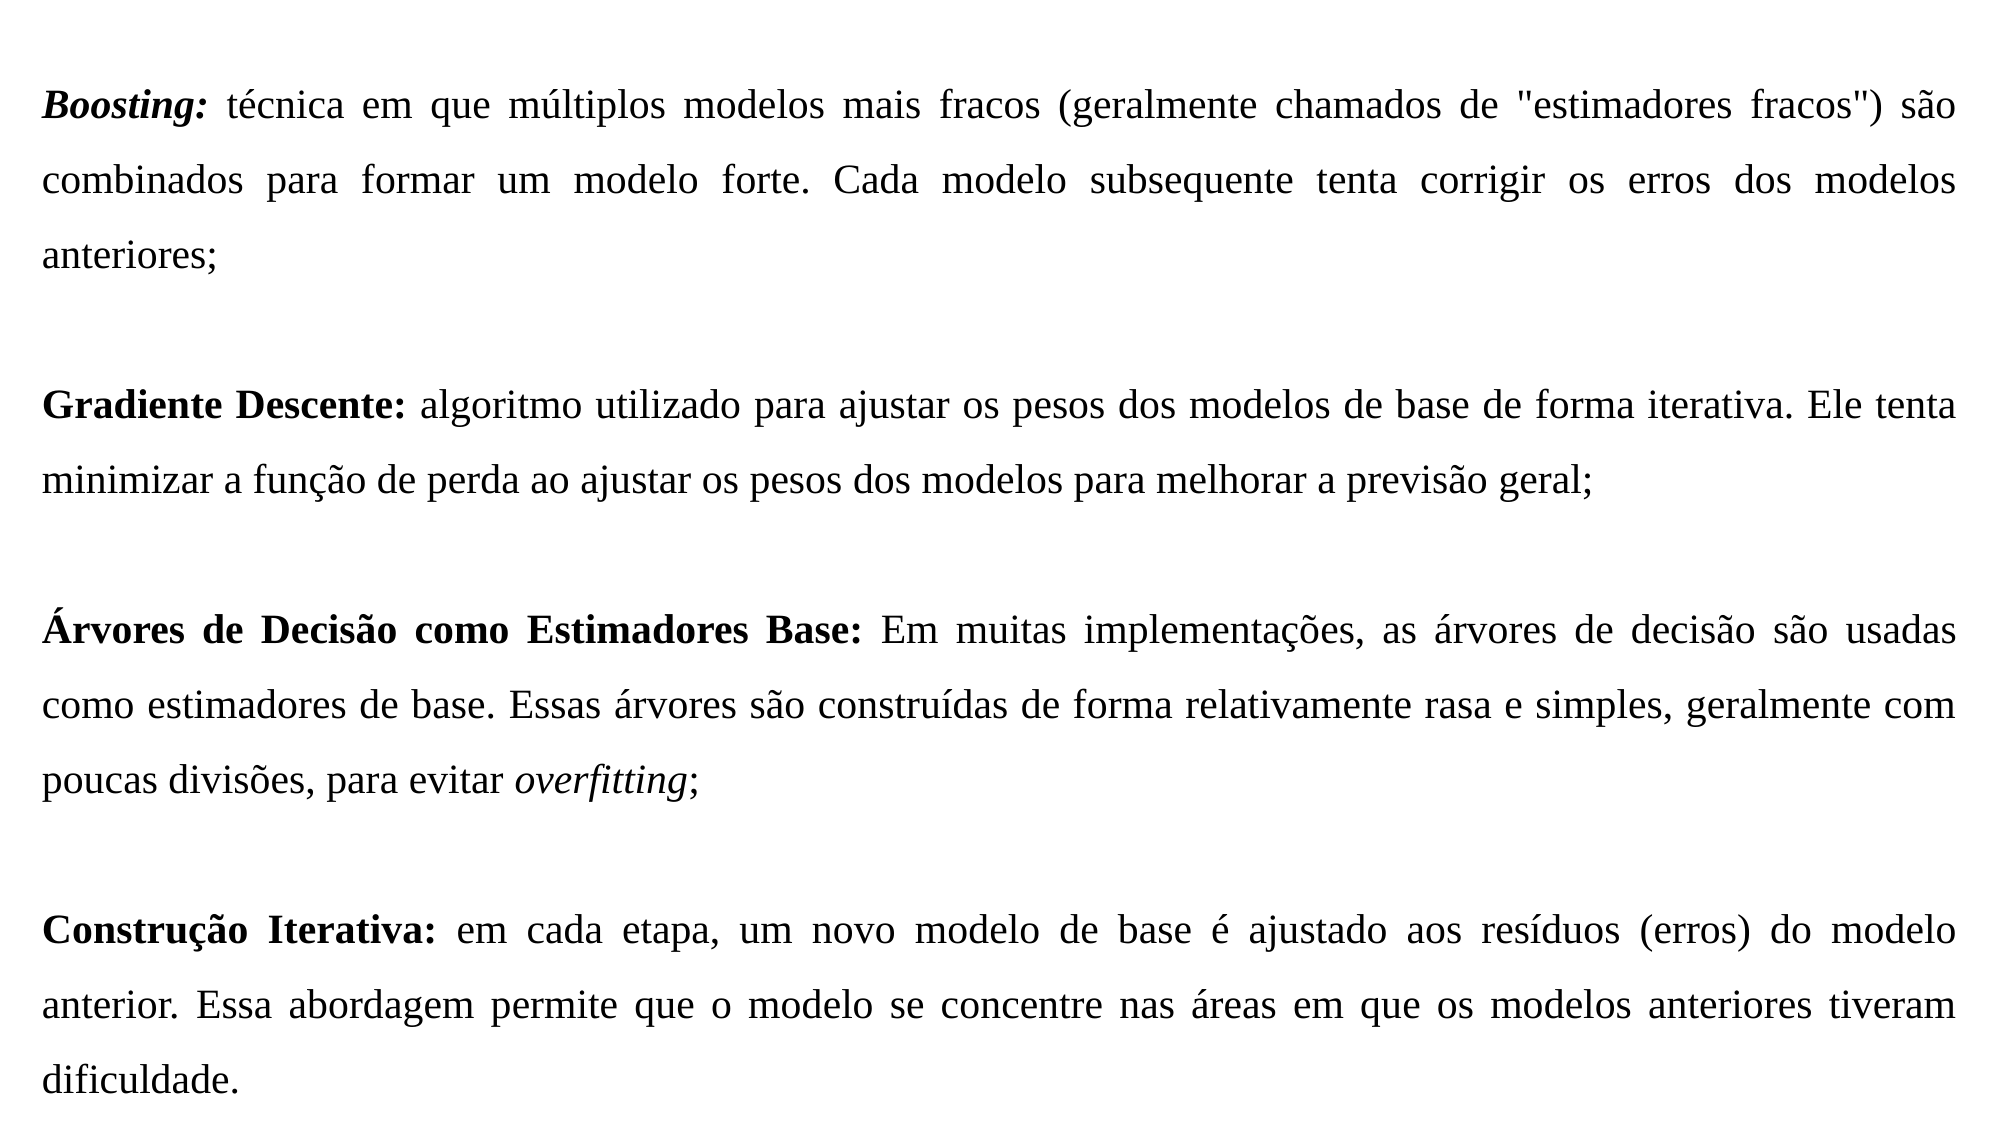

Boosting: técnica em que múltiplos modelos mais fracos (geralmente chamados de "estimadores fracos") são combinados para formar um modelo forte. Cada modelo subsequente tenta corrigir os erros dos modelos anteriores;

Gradiente Descente: algoritmo utilizado para ajustar os pesos dos modelos de base de forma iterativa. Ele tenta minimizar a função de perda ao ajustar os pesos dos modelos para melhorar a previsão geral;

Árvores de Decisão como Estimadores Base: Em muitas implementações, as árvores de decisão são usadas como estimadores de base. Essas árvores são construídas de forma relativamente rasa e simples, geralmente com poucas divisões, para evitar overfitting;

Construção Iterativa: em cada etapa, um novo modelo de base é ajustado aos resíduos (erros) do modelo anterior. Essa abordagem permite que o modelo se concentre nas áreas em que os modelos anteriores tiveram dificuldade.